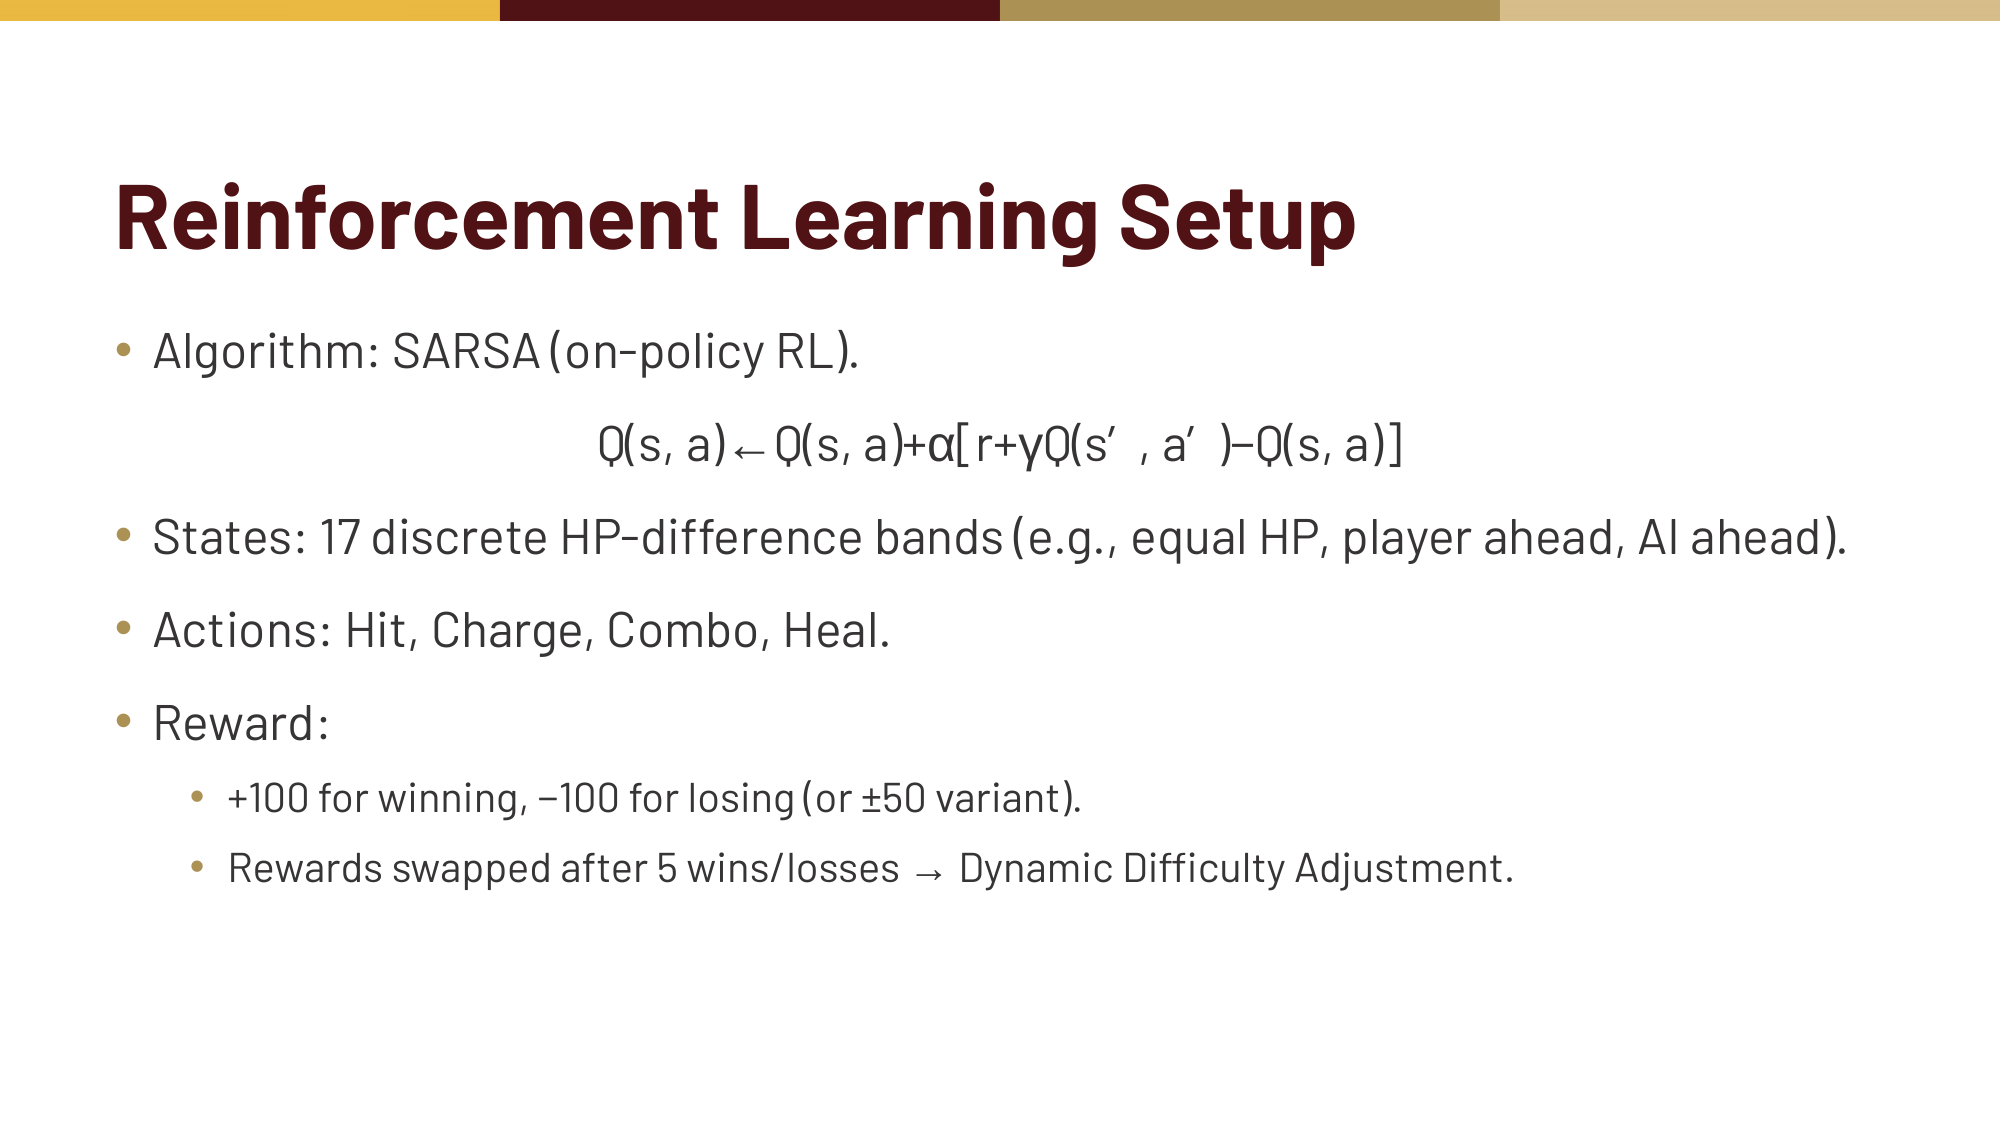

# Reinforcement Learning Setup
Algorithm: SARSA (on-policy RL).
Q(s, a)←Q(s, a)+α[r+γQ(s′, a′)−Q(s, a)]
States: 17 discrete HP-difference bands (e.g., equal HP, player ahead, AI ahead).
Actions: Hit, Charge, Combo, Heal.
Reward:
+100 for winning, −100 for losing (or ±50 variant).
Rewards swapped after 5 wins/losses → Dynamic Difficulty Adjustment.